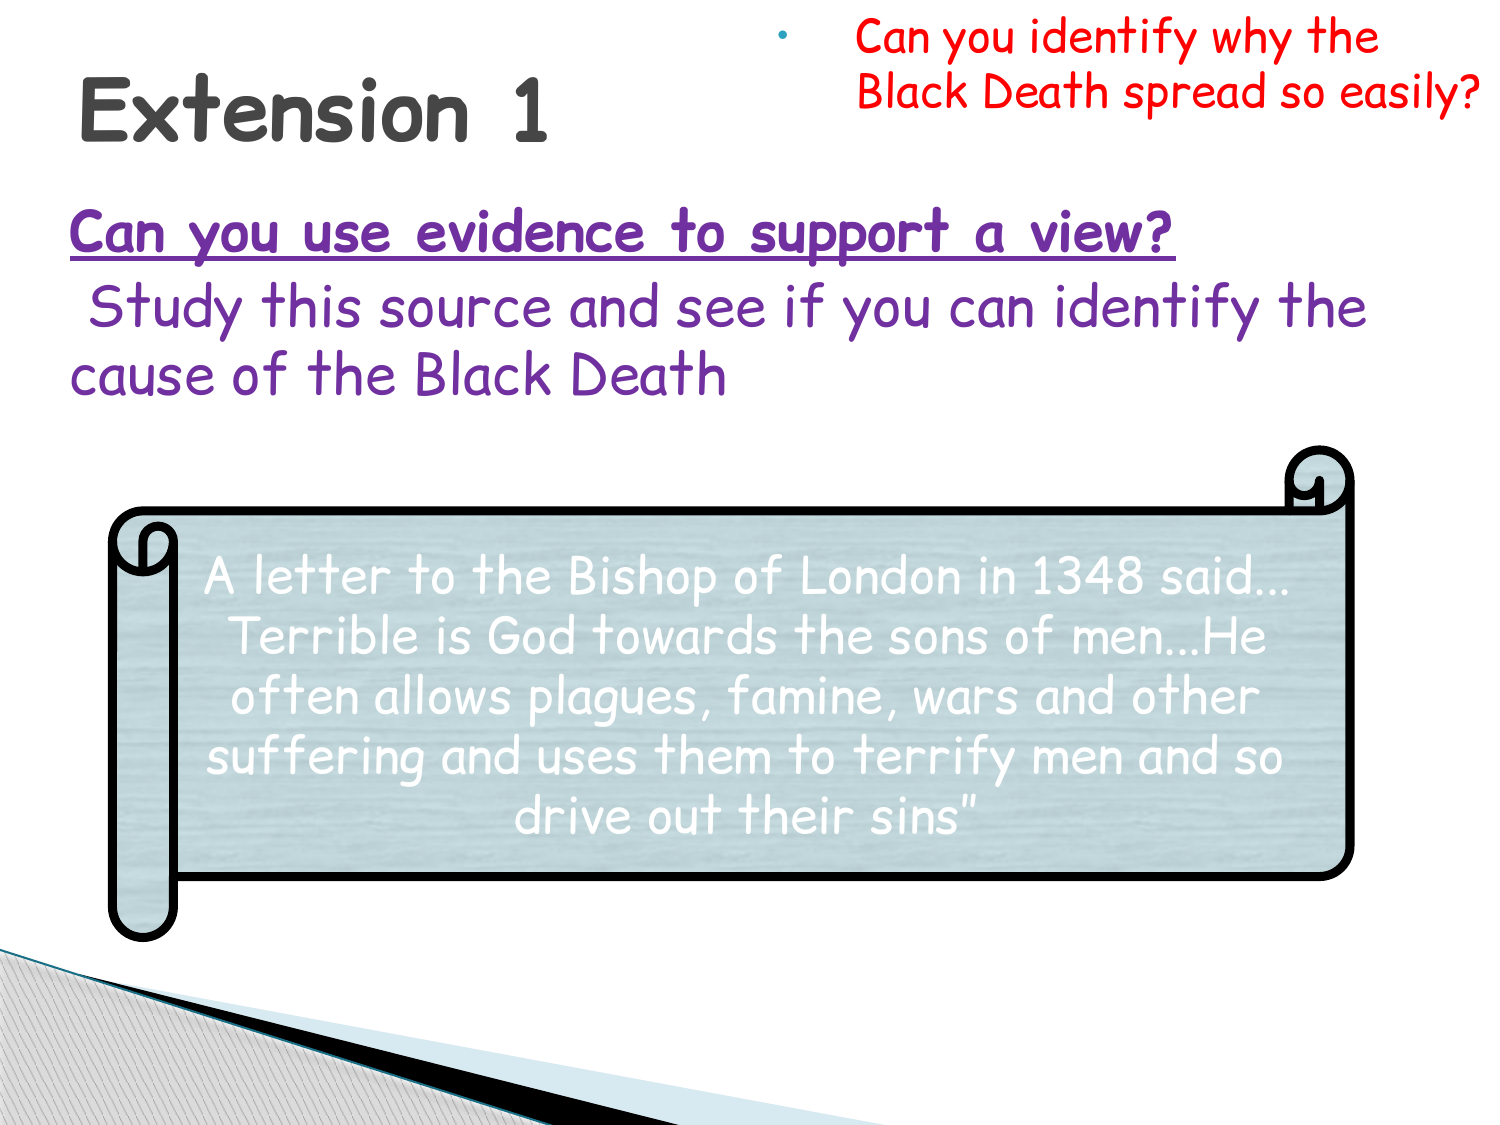

Can you identify why the Black Death spread so easily?
Extension 1
Can you use evidence to support a view?
 Study this source and see if you can identify the cause of the Black Death

A letter to the Bishop of London in 1348 said...
Terrible is God towards the sons of men...He often allows plagues, famine, wars and other suffering and uses them to terrify men and so drive out their sins”